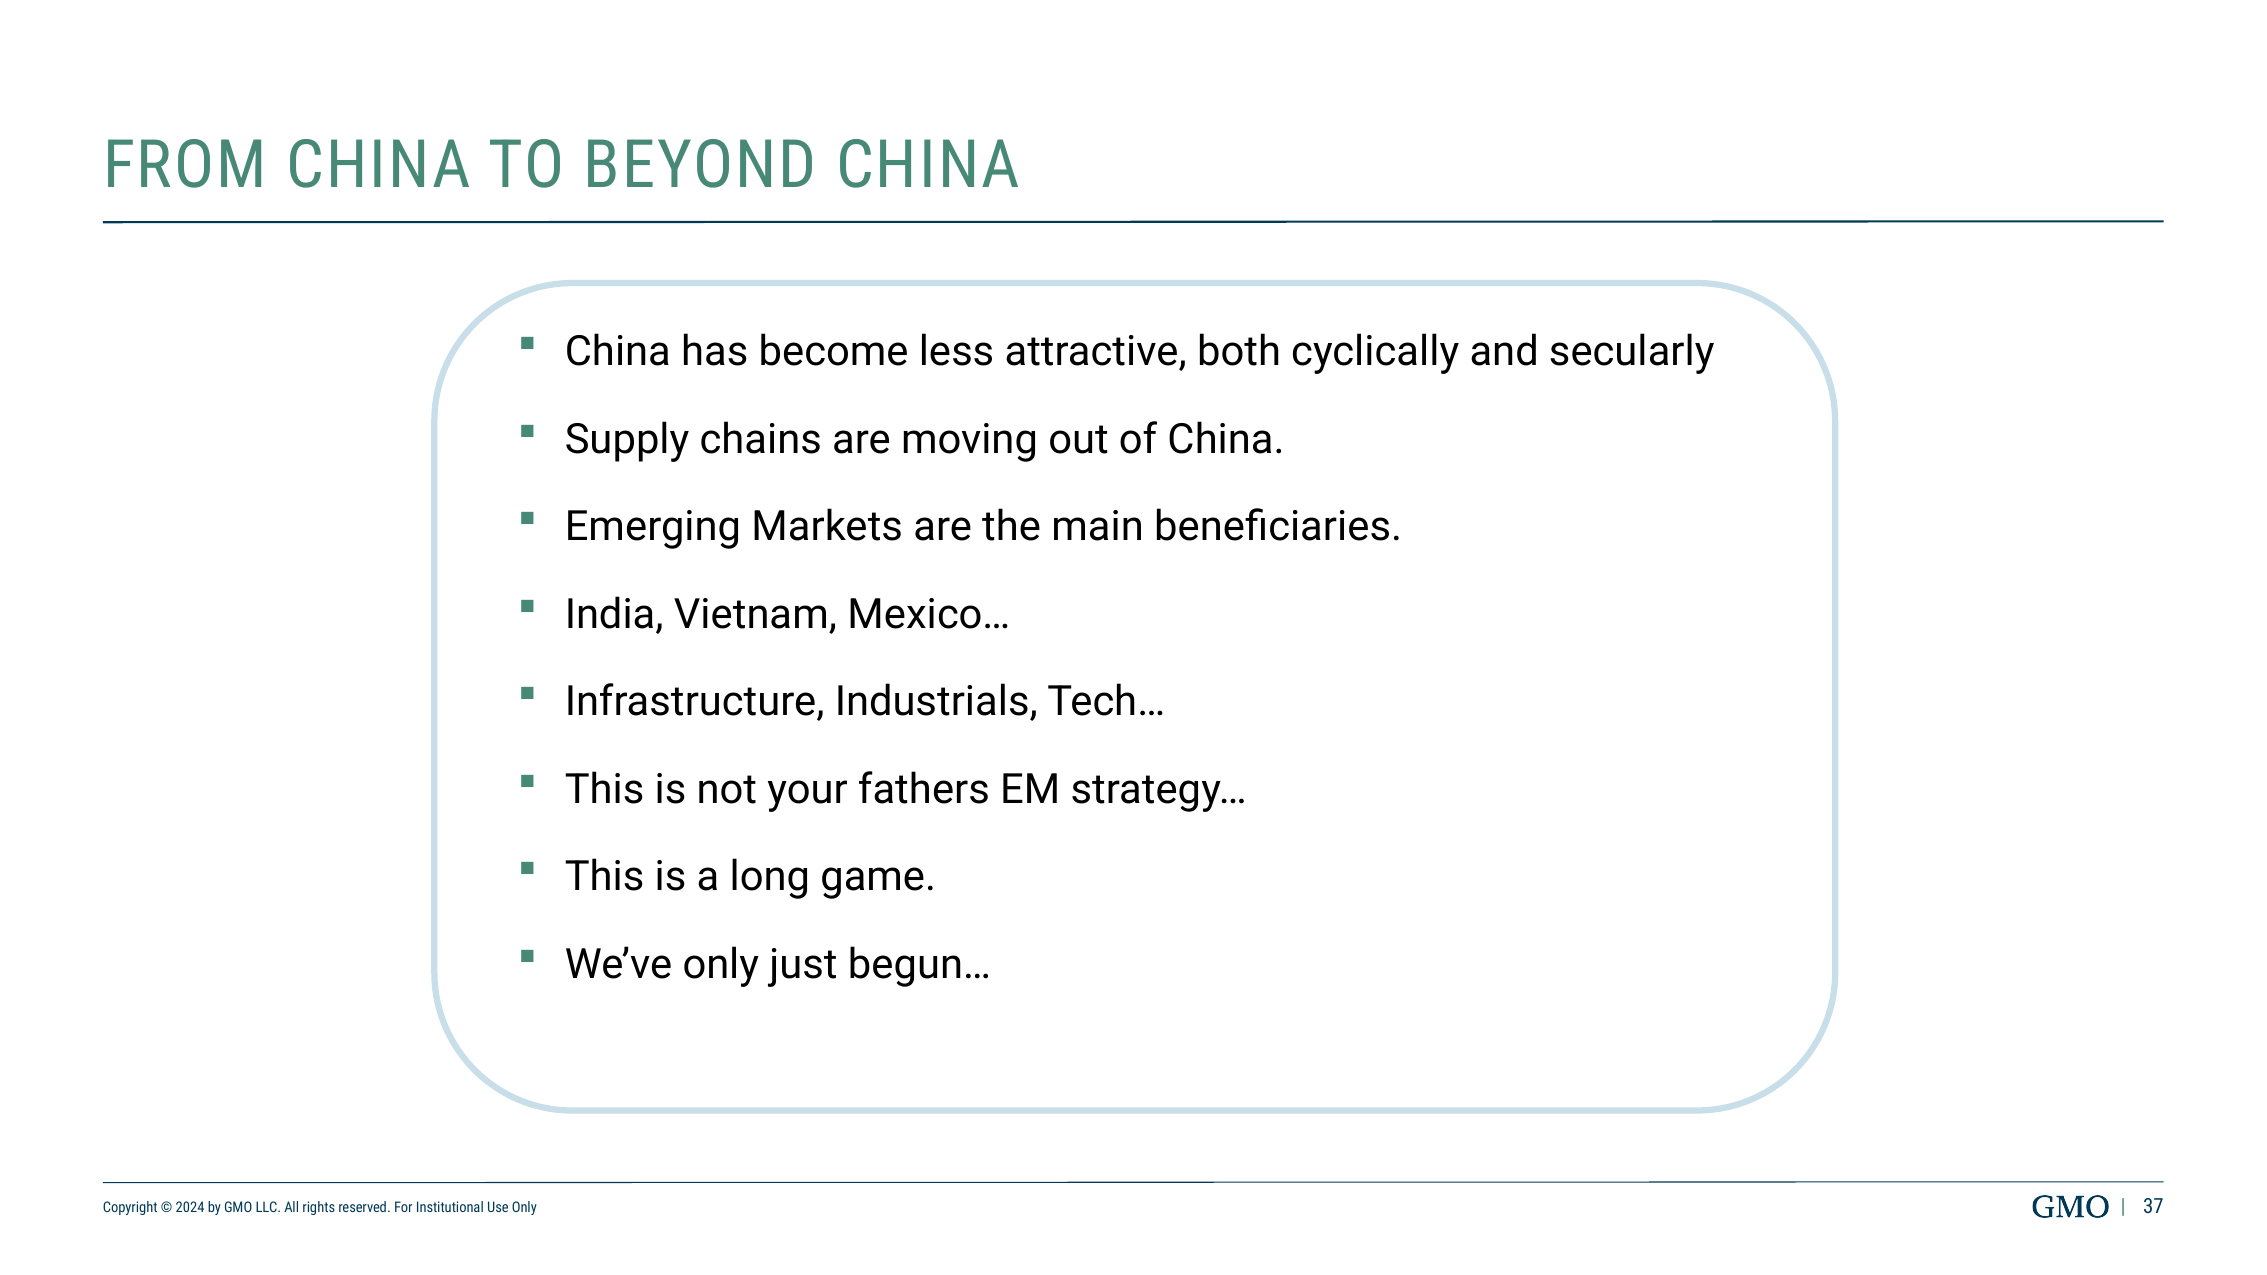

# From China to Beyond China

China has become less attractive, both cyclically and secularly
Supply chains are moving out of China.
Emerging Markets are the main beneficiaries.
India, Vietnam, Mexico…
Infrastructure, Industrials, Tech…
This is not your fathers EM strategy…
This is a long game.
We’ve only just begun…